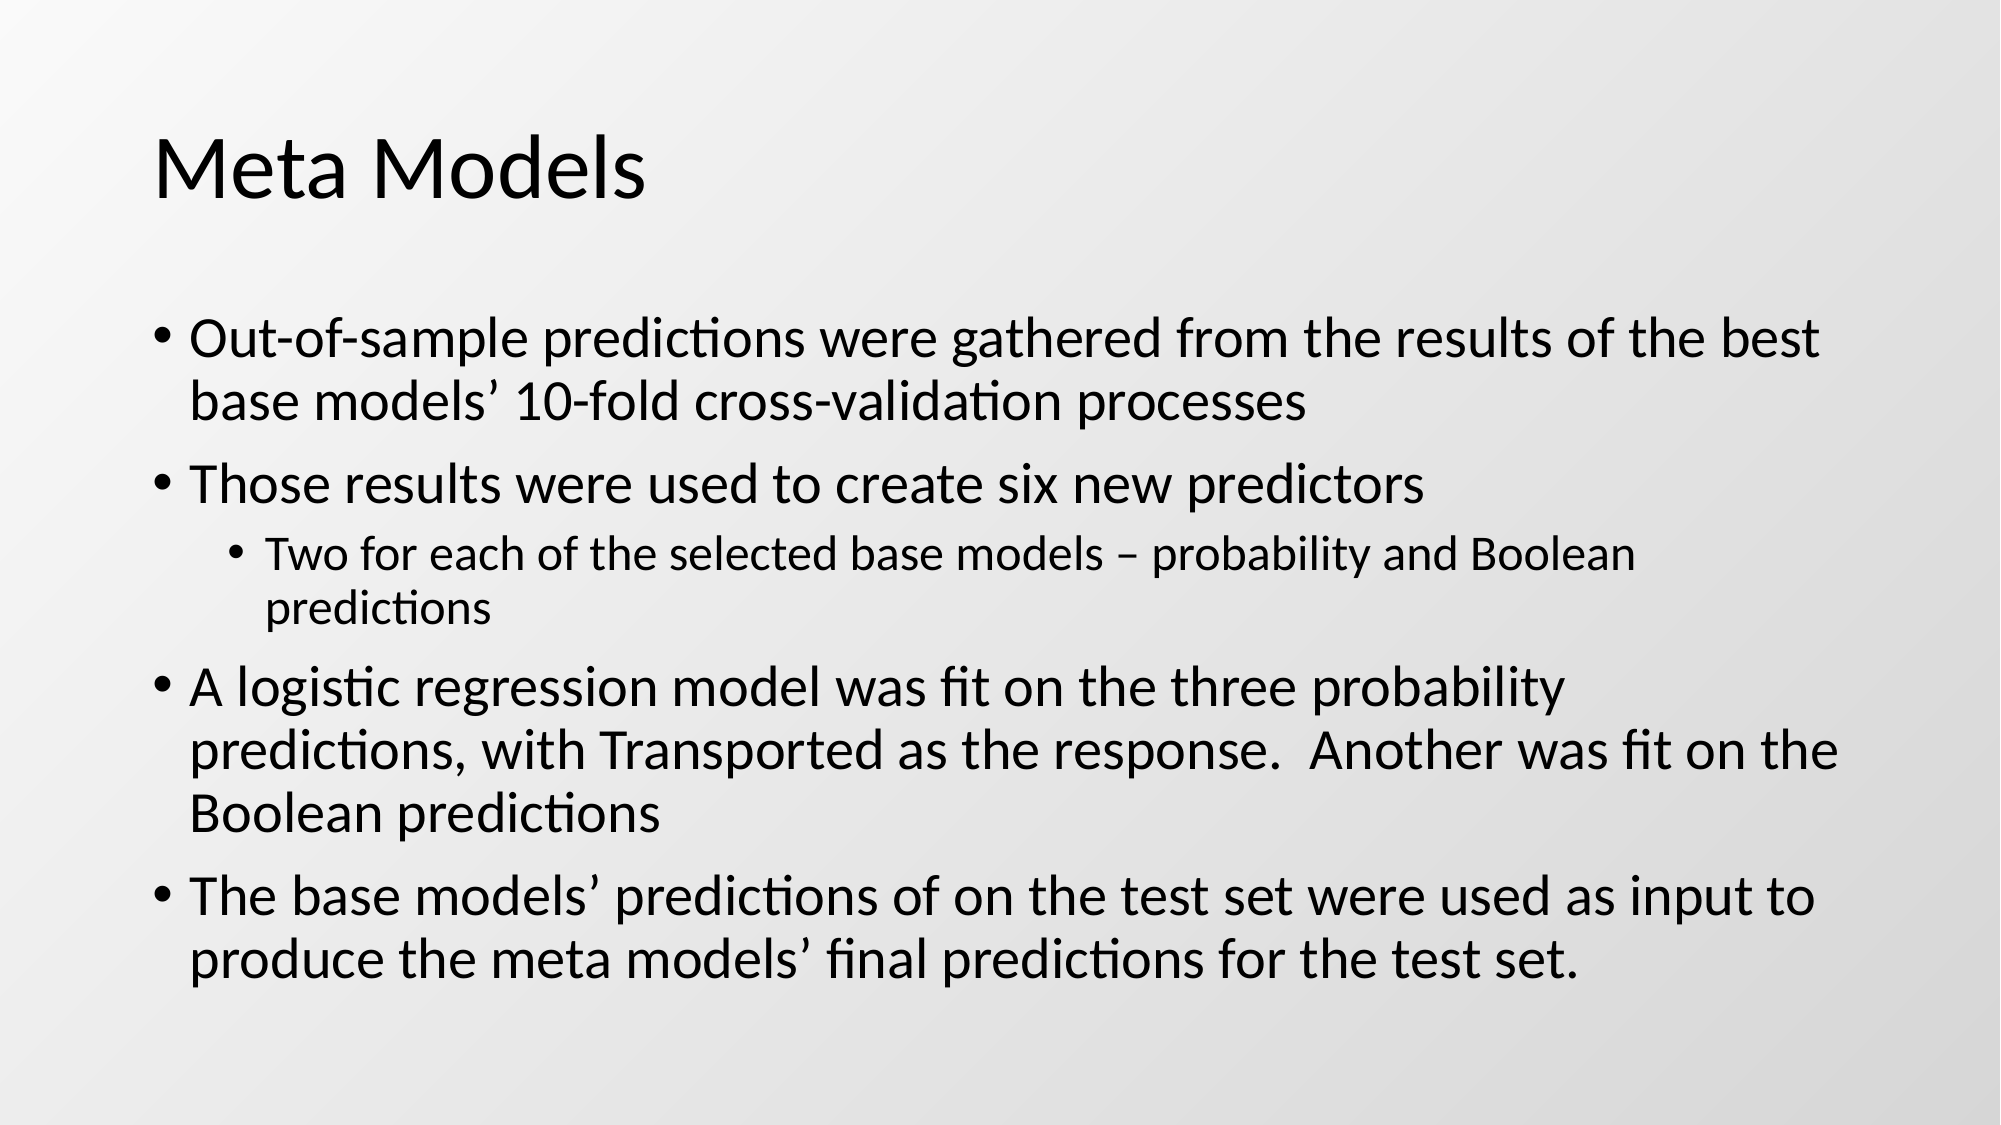

# Meta Models
Out-of-sample predictions were gathered from the results of the best  base models’ 10-fold cross-validation processes
Those results were used to create six new predictors
Two for each of the selected base models – probability and Boolean predictions
A logistic regression model was fit on the three probability predictions, with Transported as the response.  Another was fit on the Boolean predictions
The base models’ predictions of on the test set were used as input to produce the meta models’ final predictions for the test set.